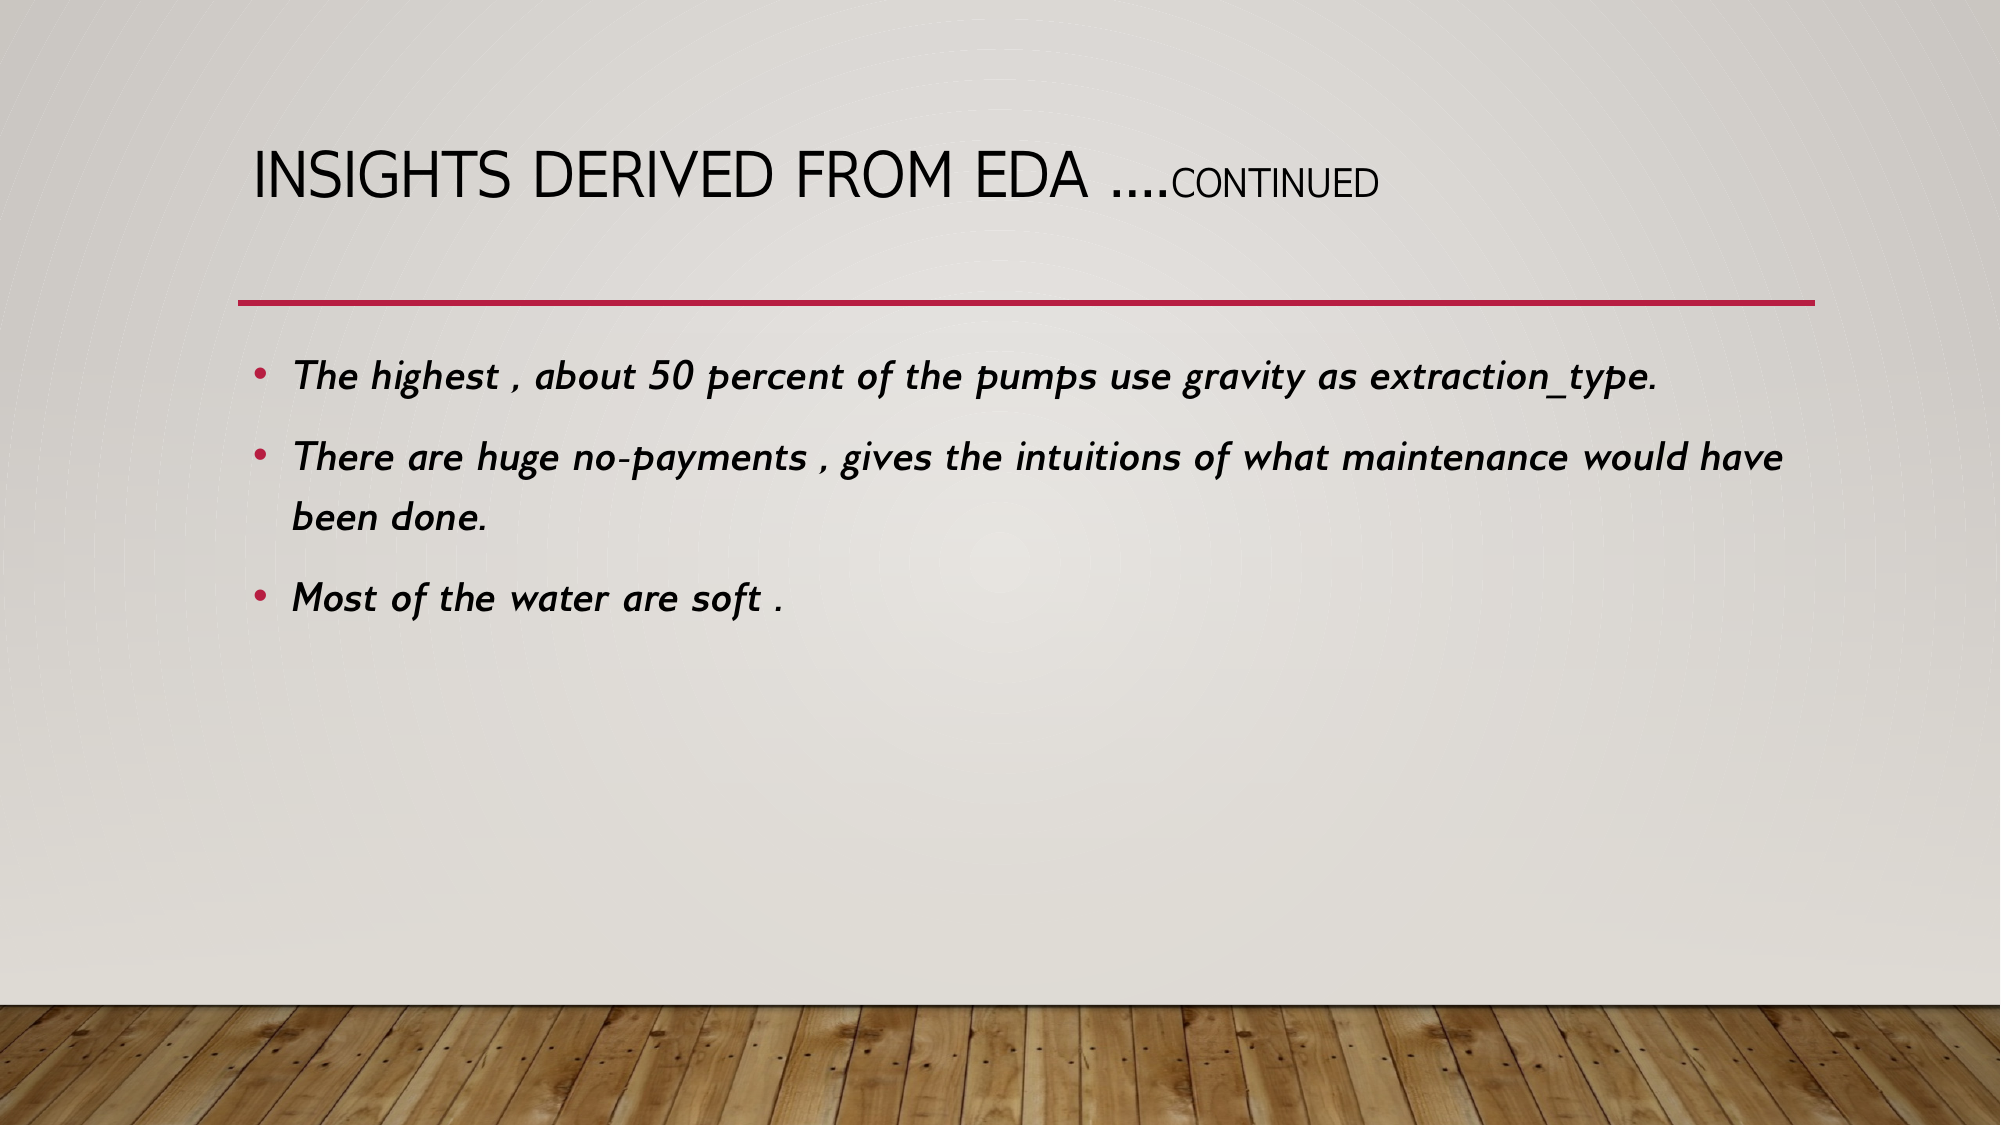

# Insights derived from EDA ….continued
The highest , about 50 percent of the pumps use gravity as extraction_type.
There are huge no-payments , gives the intuitions of what maintenance would have been done.
Most of the water are soft .